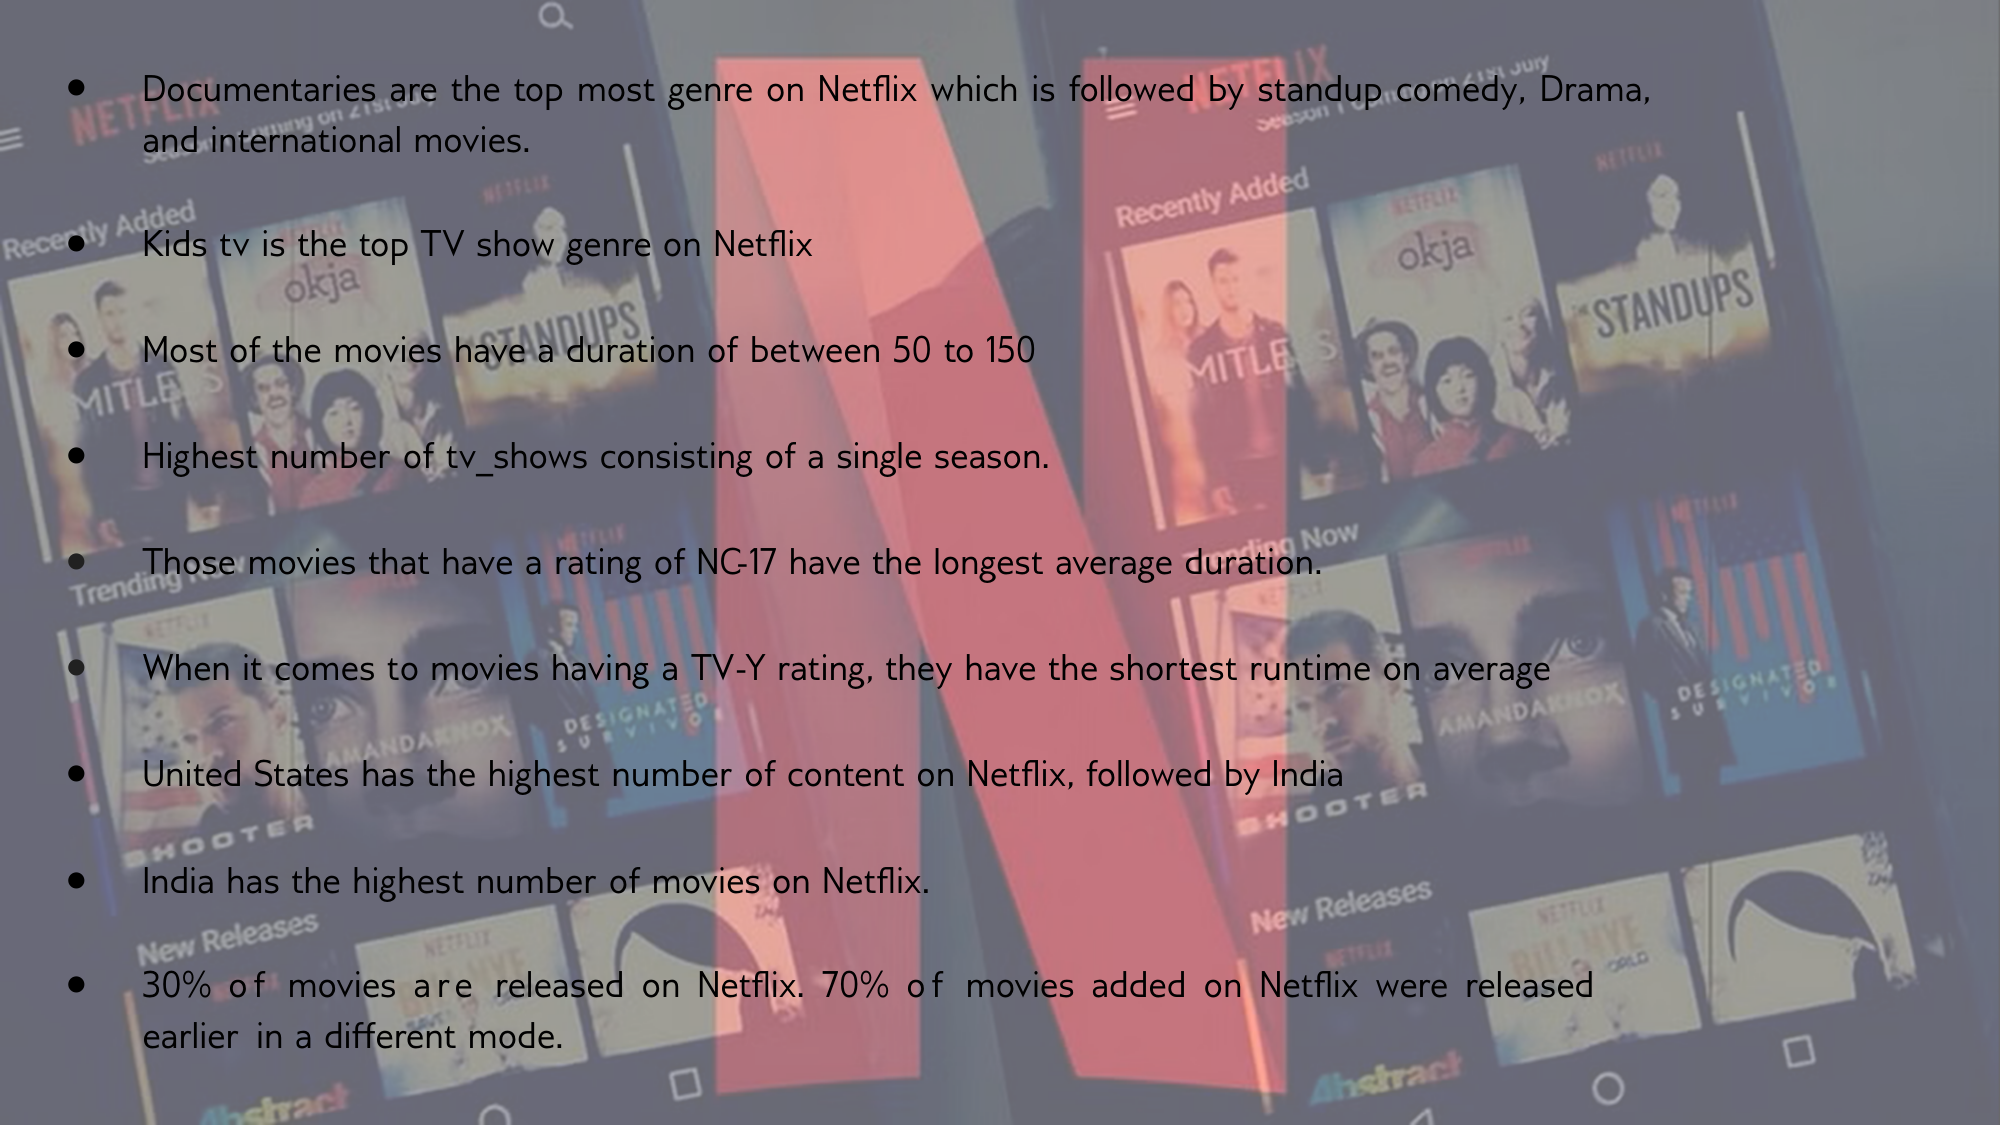

Documentaries are the top most genre on Netflix which is followed by standup comedy, Drama, and international movies.

Kids tv is the top TV show genre on Netflix

Most of the movies have a duration of between 50 to 150

Highest number of tv_shows consisting of a single season.

Those movies that have a rating of NC-17 have the longest average duration.

When it comes to movies having a TV-Y rating, they have the shortest runtime on average

United States has the highest number of content on Netflix, followed by India

India has the highest number of movies on Netflix.

30% of movies are released on Netflix. 70% of movies added on Netflix were released earlier in a different mode.